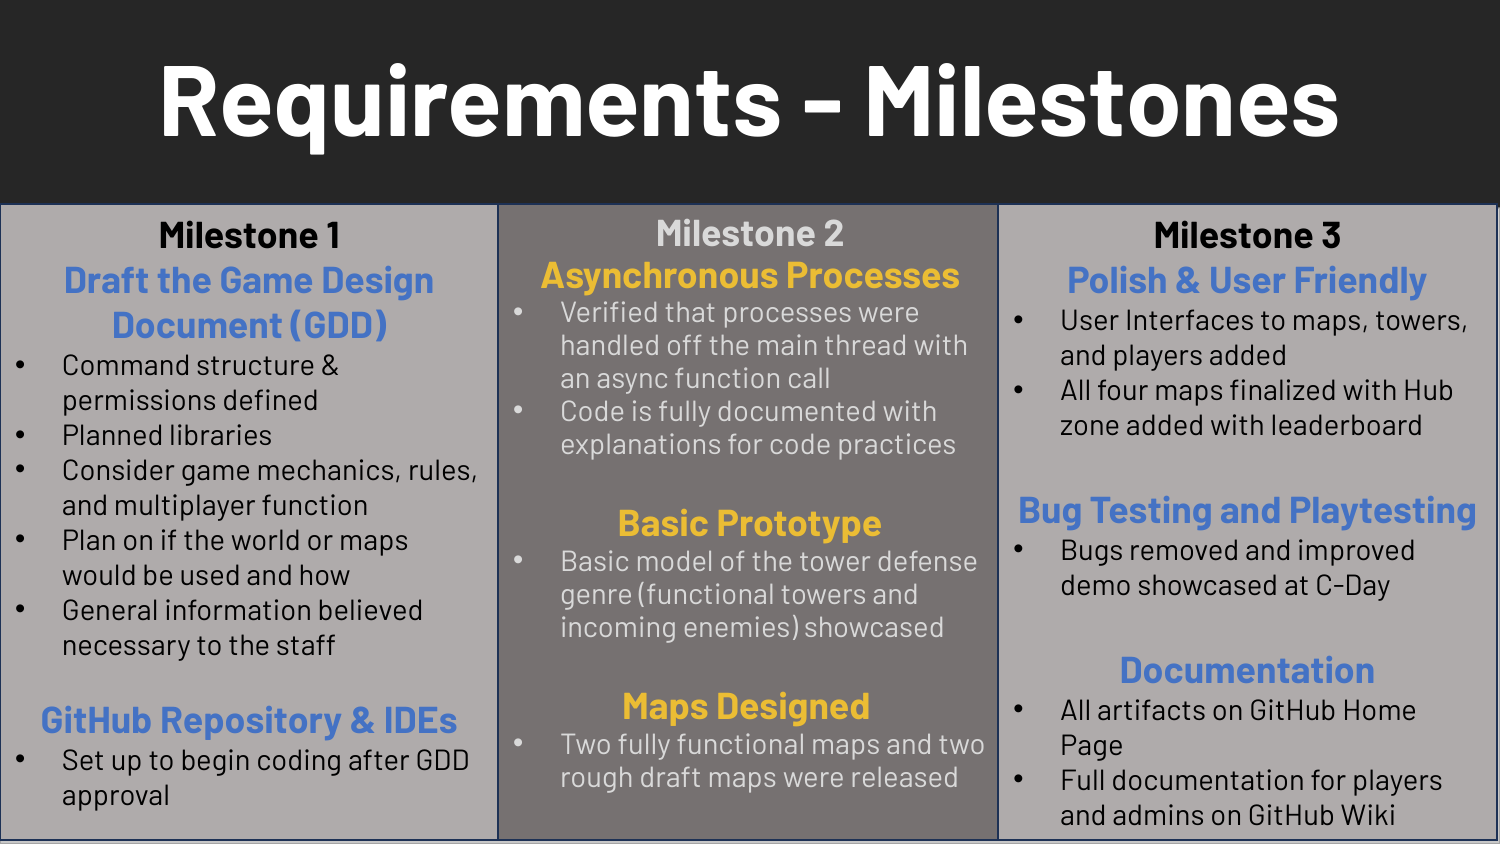

# Requirements - Milestones
Milestone 1
Draft the Game Design Document (GDD)
Command structure & permissions defined
Planned libraries
Consider game mechanics, rules, and multiplayer function
Plan on if the world or maps would be used and how
General information believed necessary to the staff

GitHub Repository & IDEs
Set up to begin coding after GDD approval
Milestone 2
​Asynchronous Processes
Verified that processes were handled off the main thread with an async function call
Code is fully documented with explanations​ for code practices

Basic Prototype​
Basic model of the tower defense genre (functional towers and incoming enemies) showcased​

Maps Designed
Two fully functional maps and two rough draft maps were released

Milestone 3
Polish & User Friendly
User Interfaces to maps, towers, and players added
All four maps finalized with Hub zone added with leaderboard

Bug Testing and Playtesting
Bugs removed and improved demo showcased at C-Day

Documentation
All artifacts on GitHub Home Page
Full documentation for players and admins on GitHub Wiki

Text